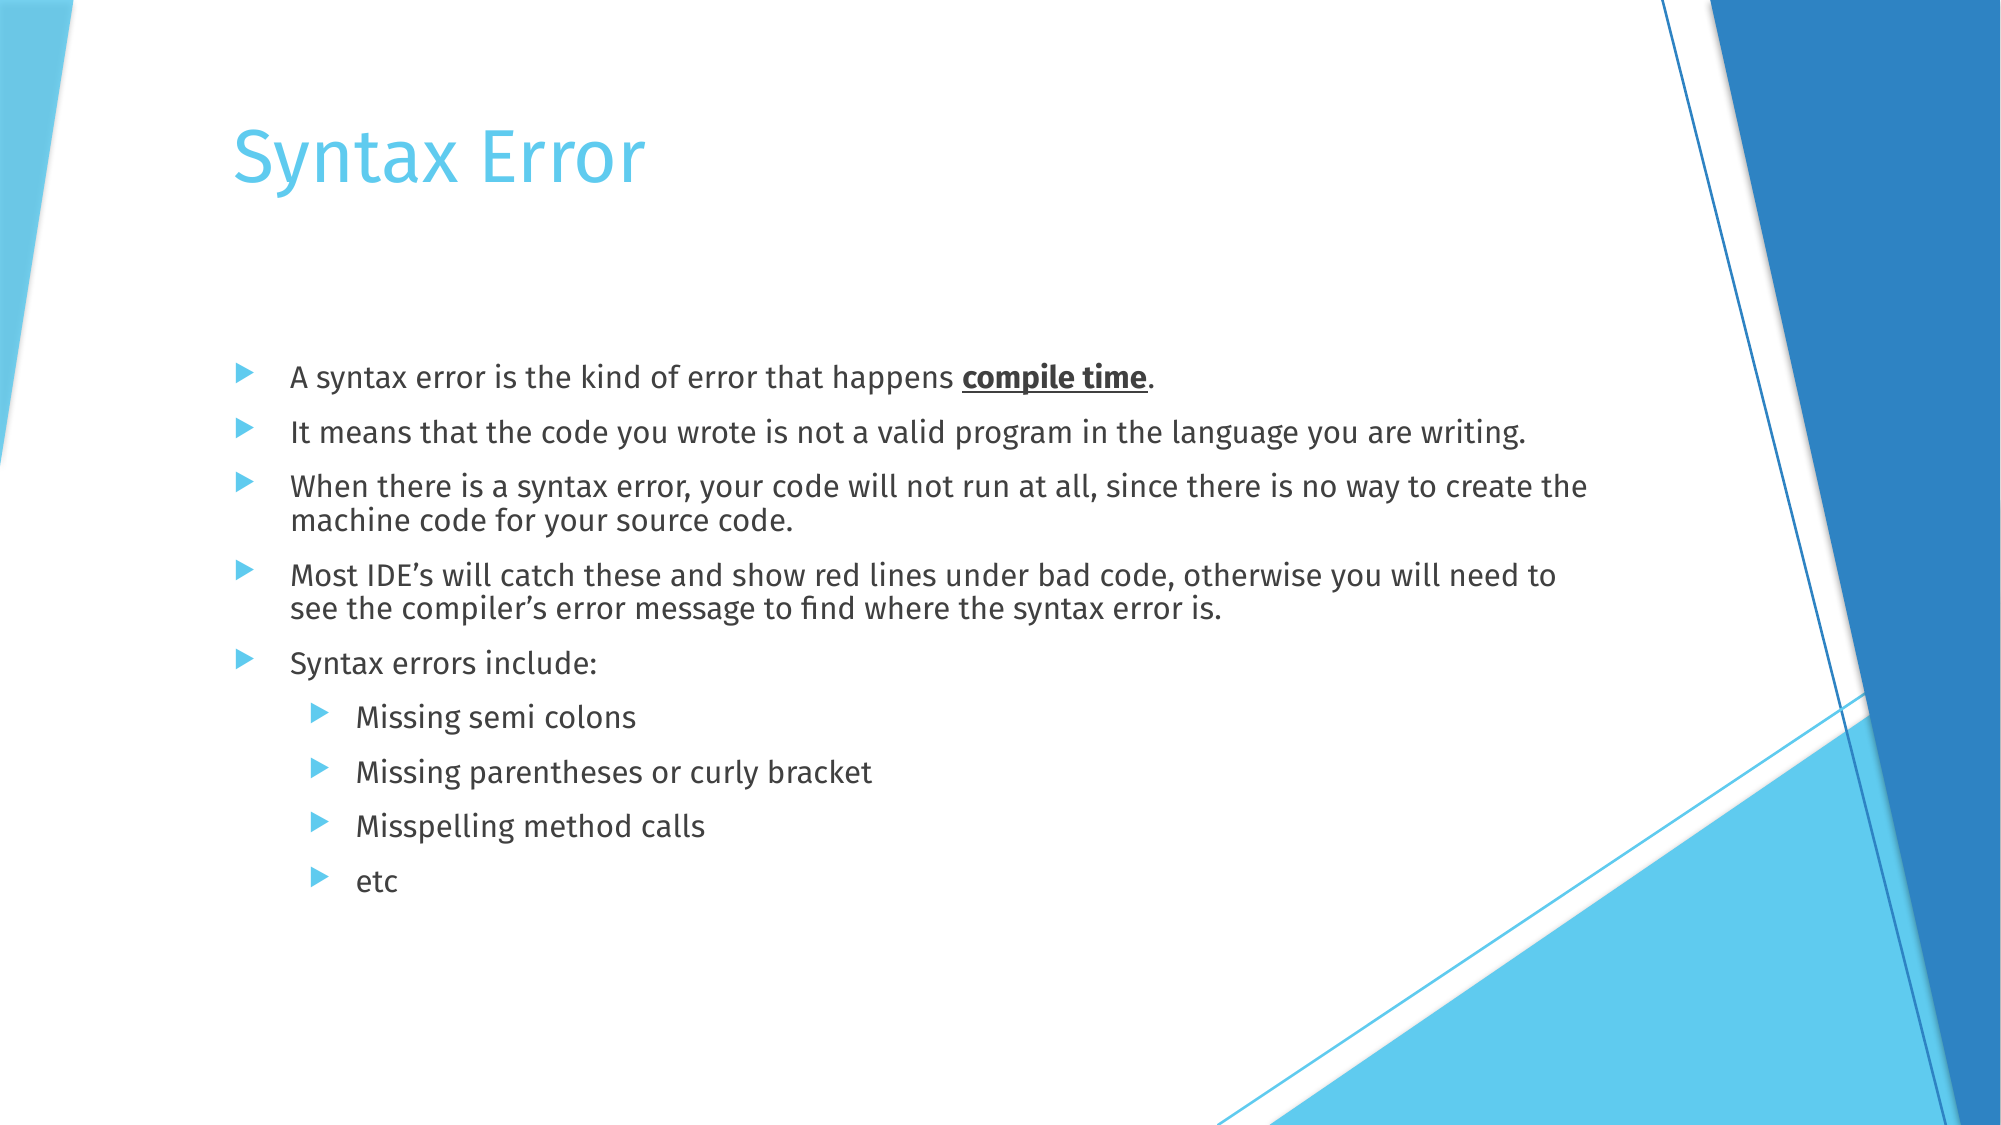

# Syntax Error
A syntax error is the kind of error that happens compile time.
It means that the code you wrote is not a valid program in the language you are writing.
When there is a syntax error, your code will not run at all, since there is no way to create the machine code for your source code.
Most IDE’s will catch these and show red lines under bad code, otherwise you will need to see the compiler’s error message to find where the syntax error is.
Syntax errors include:
Missing semi colons
Missing parentheses or curly bracket
Misspelling method calls
etc